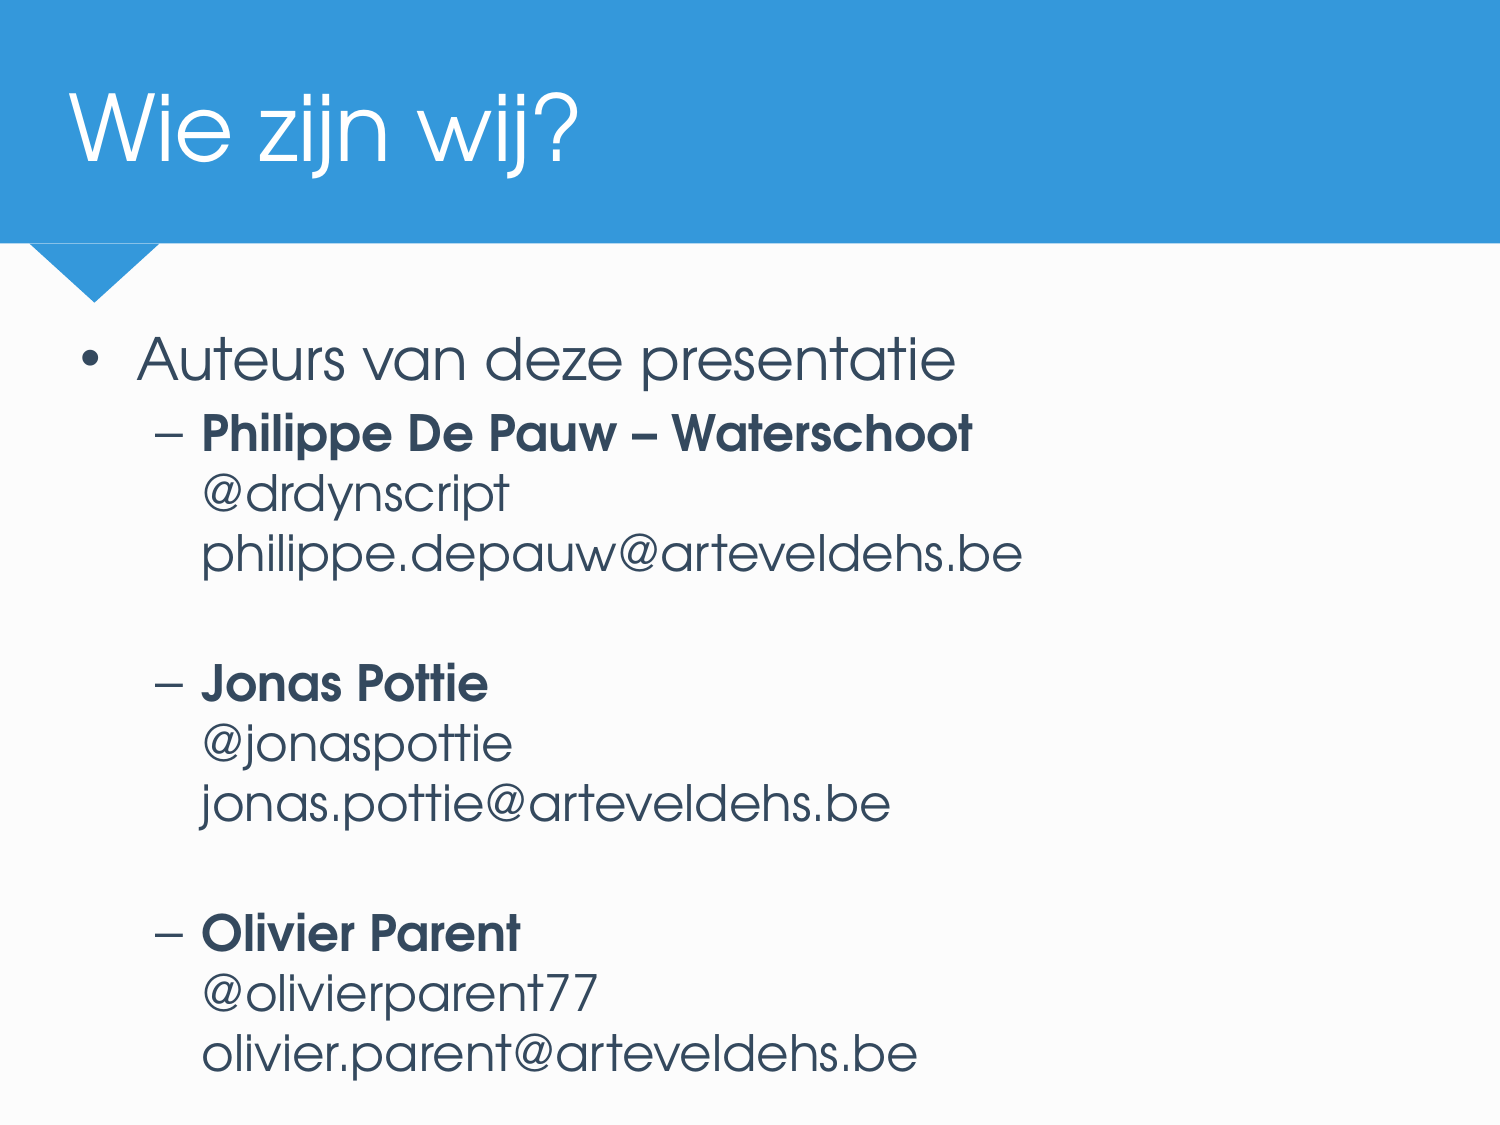

# Wie zijn wij?
Auteurs van deze presentatie
Philippe De Pauw – Waterschoot
@drdynscript
philippe.depauw@arteveldehs.be
Jonas Pottie
@jonaspottie
jonas.pottie@arteveldehs.be
Olivier Parent
@olivierparent77
olivier.parent@arteveldehs.be